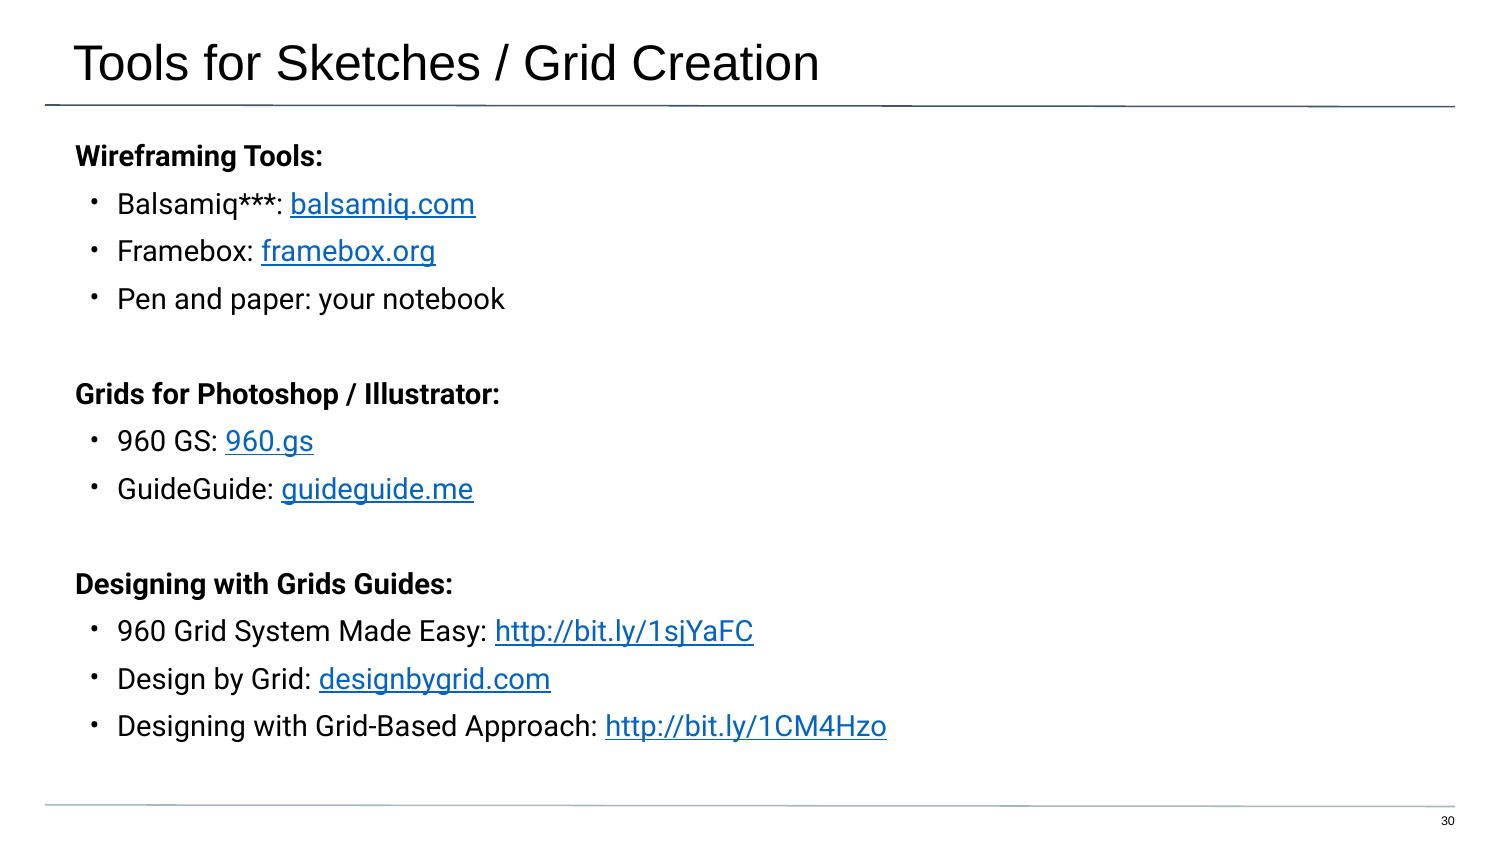

# Tools for Sketches / Grid Creation
Wireframing Tools:
Balsamiq***: balsamiq.com
Framebox: framebox.org
Pen and paper: your notebook

Grids for Photoshop / Illustrator:
960 GS: 960.gs
GuideGuide: guideguide.me

Designing with Grids Guides:
960 Grid System Made Easy: http://bit.ly/1sjYaFC
Design by Grid: designbygrid.com
Designing with Grid-Based Approach: http://bit.ly/1CM4Hzo

30